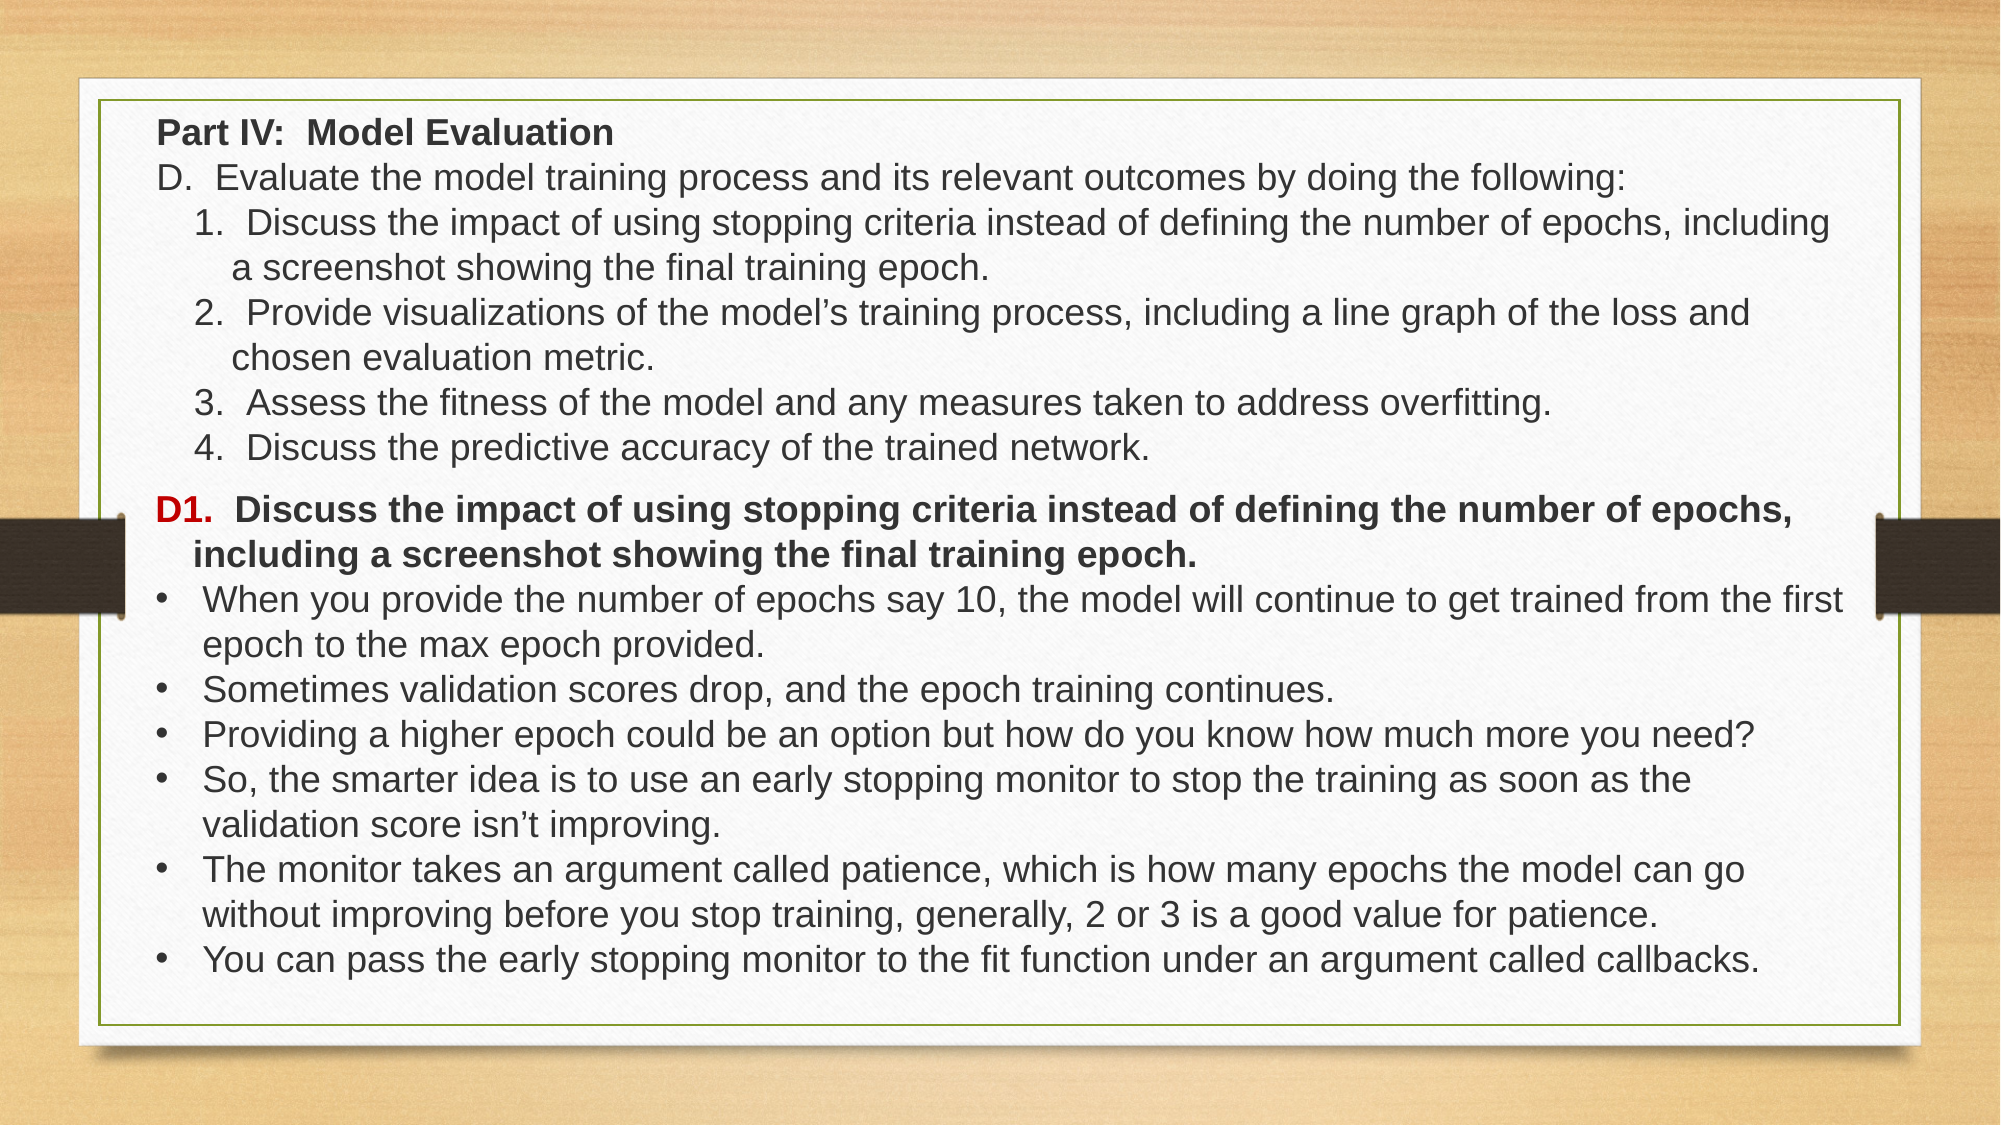

Part IV:  Model Evaluation
D.  Evaluate the model training process and its relevant outcomes by doing the following:
1.  Discuss the impact of using stopping criteria instead of defining the number of epochs, including a screenshot showing the final training epoch.
2.  Provide visualizations of the model’s training process, including a line graph of the loss and chosen evaluation metric.
3.  Assess the fitness of the model and any measures taken to address overfitting.
4.  Discuss the predictive accuracy of the trained network.
D1.  Discuss the impact of using stopping criteria instead of defining the number of epochs, including a screenshot showing the final training epoch.
When you provide the number of epochs say 10, the model will continue to get trained from the first epoch to the max epoch provided.
Sometimes validation scores drop, and the epoch training continues.
Providing a higher epoch could be an option but how do you know how much more you need?
So, the smarter idea is to use an early stopping monitor to stop the training as soon as the validation score isn’t improving.
The monitor takes an argument called patience, which is how many epochs the model can go without improving before you stop training, generally, 2 or 3 is a good value for patience.
You can pass the early stopping monitor to the fit function under an argument called callbacks.